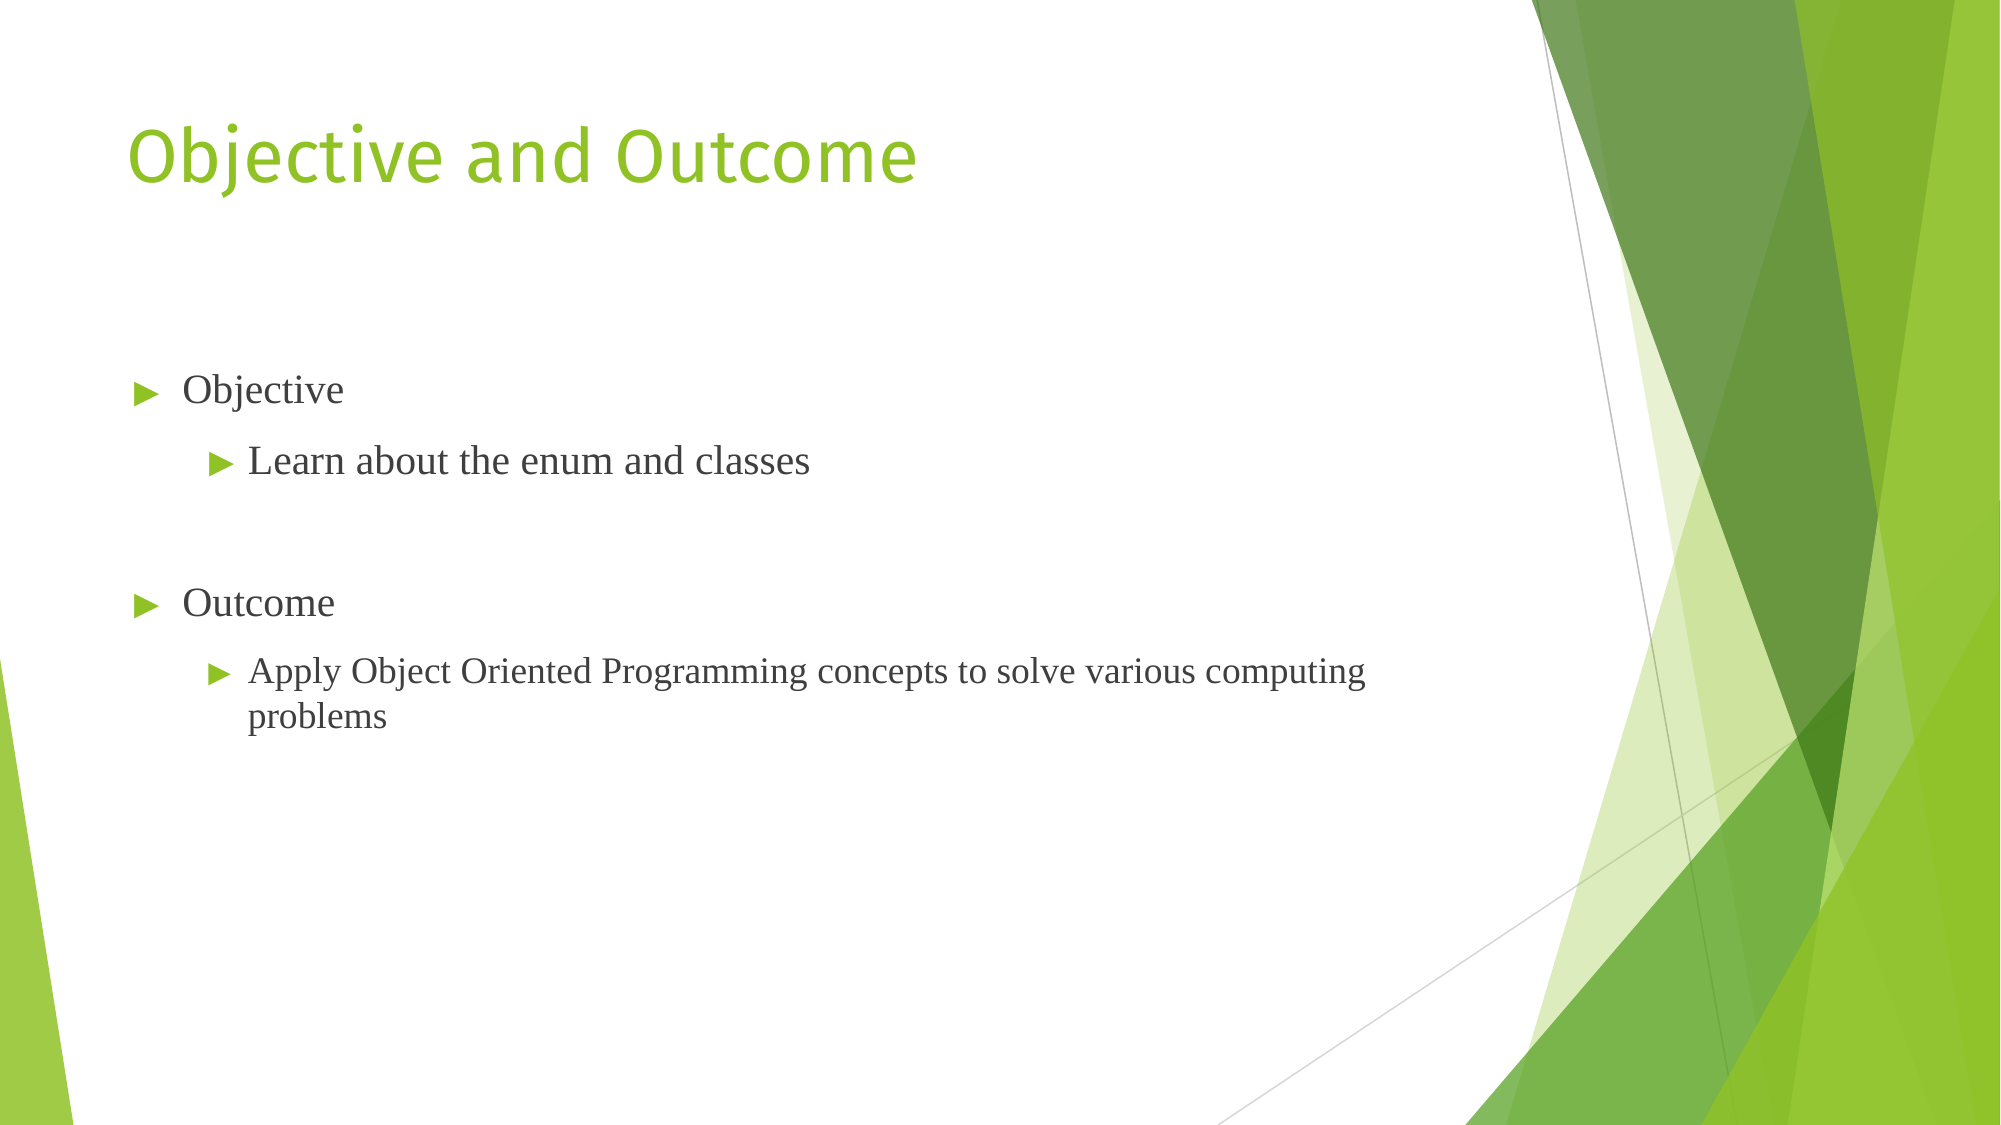

# Objective and Outcome
Objective
Learn about the enum and classes

Outcome
Apply Object Oriented Programming concepts to solve various computing problems